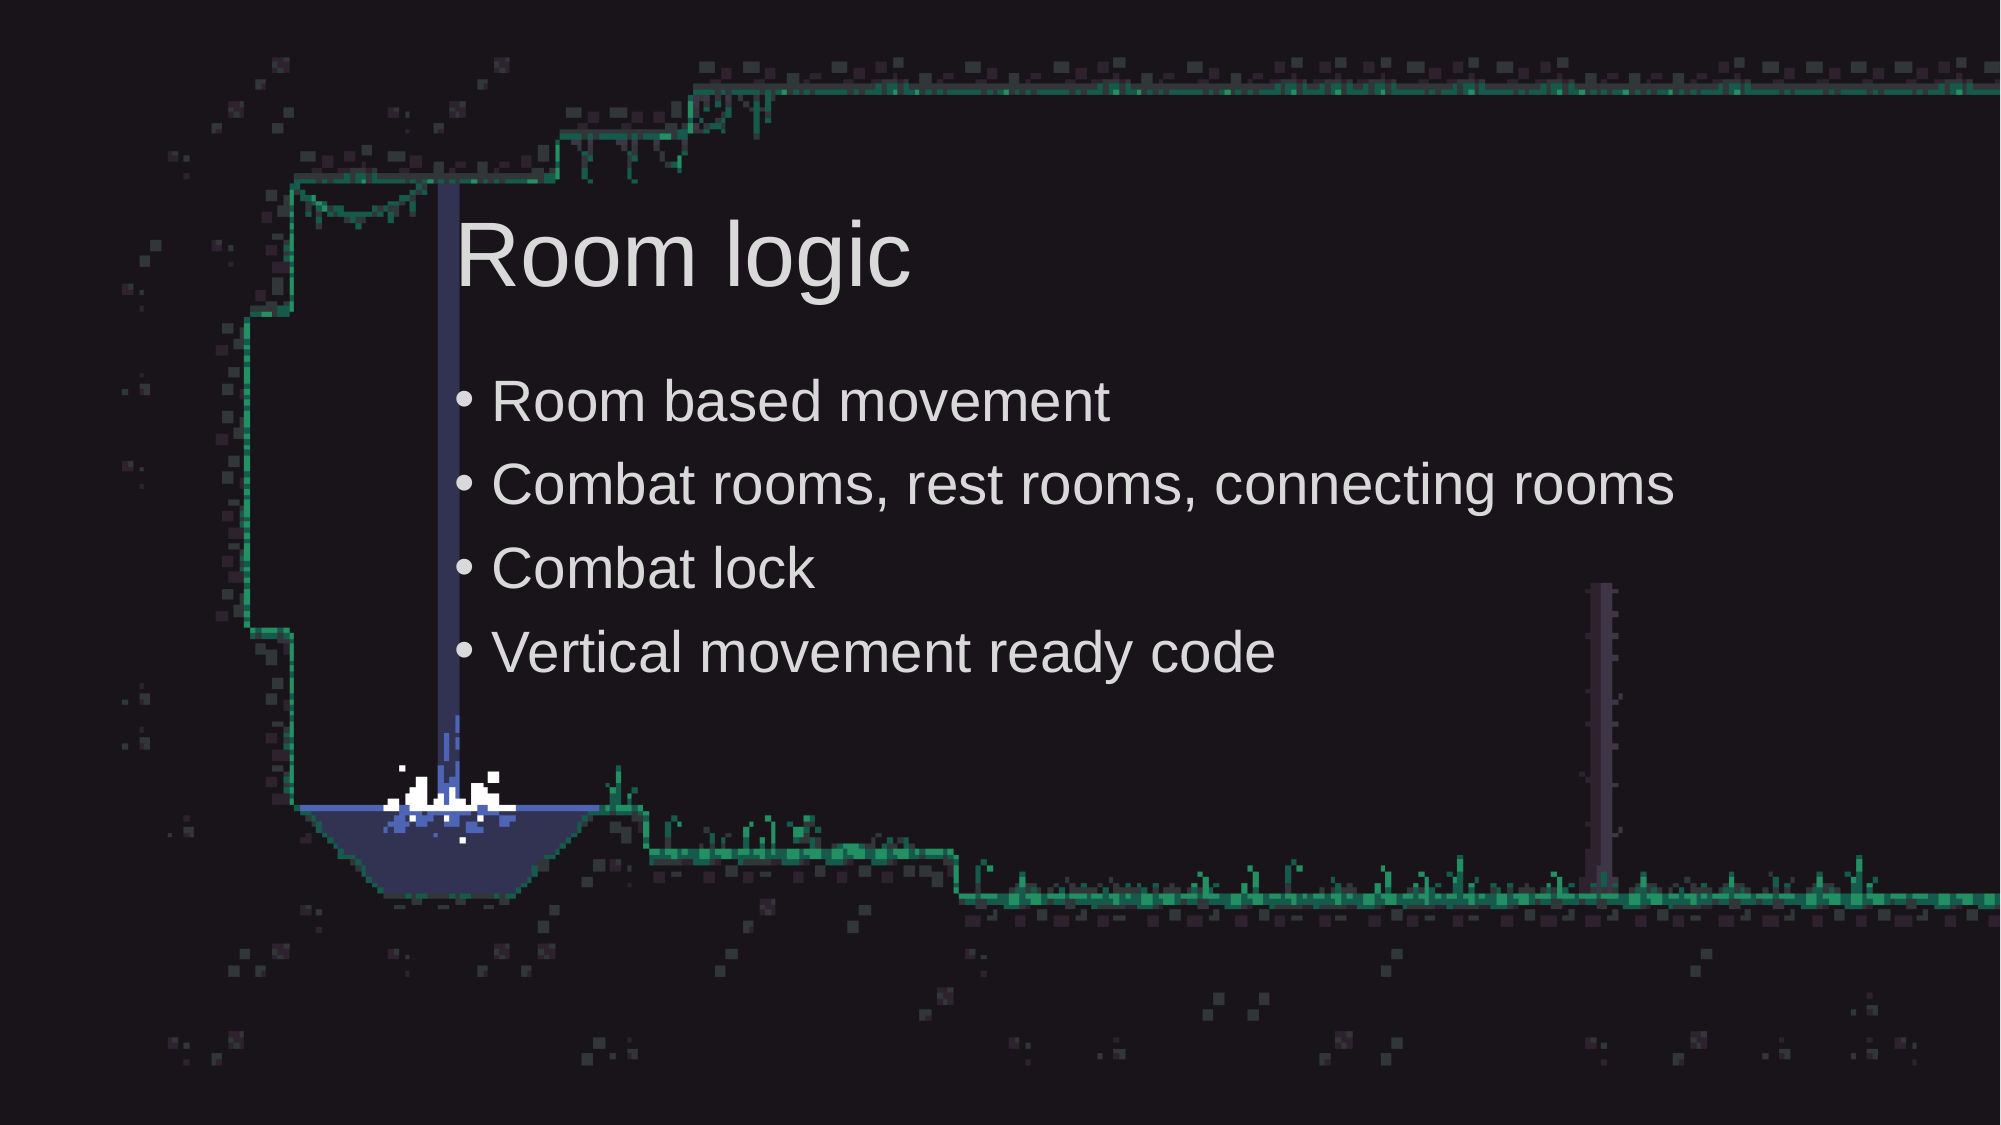

# Room logic
Room based movement
Combat rooms, rest rooms, connecting rooms
Combat lock
Vertical movement ready code